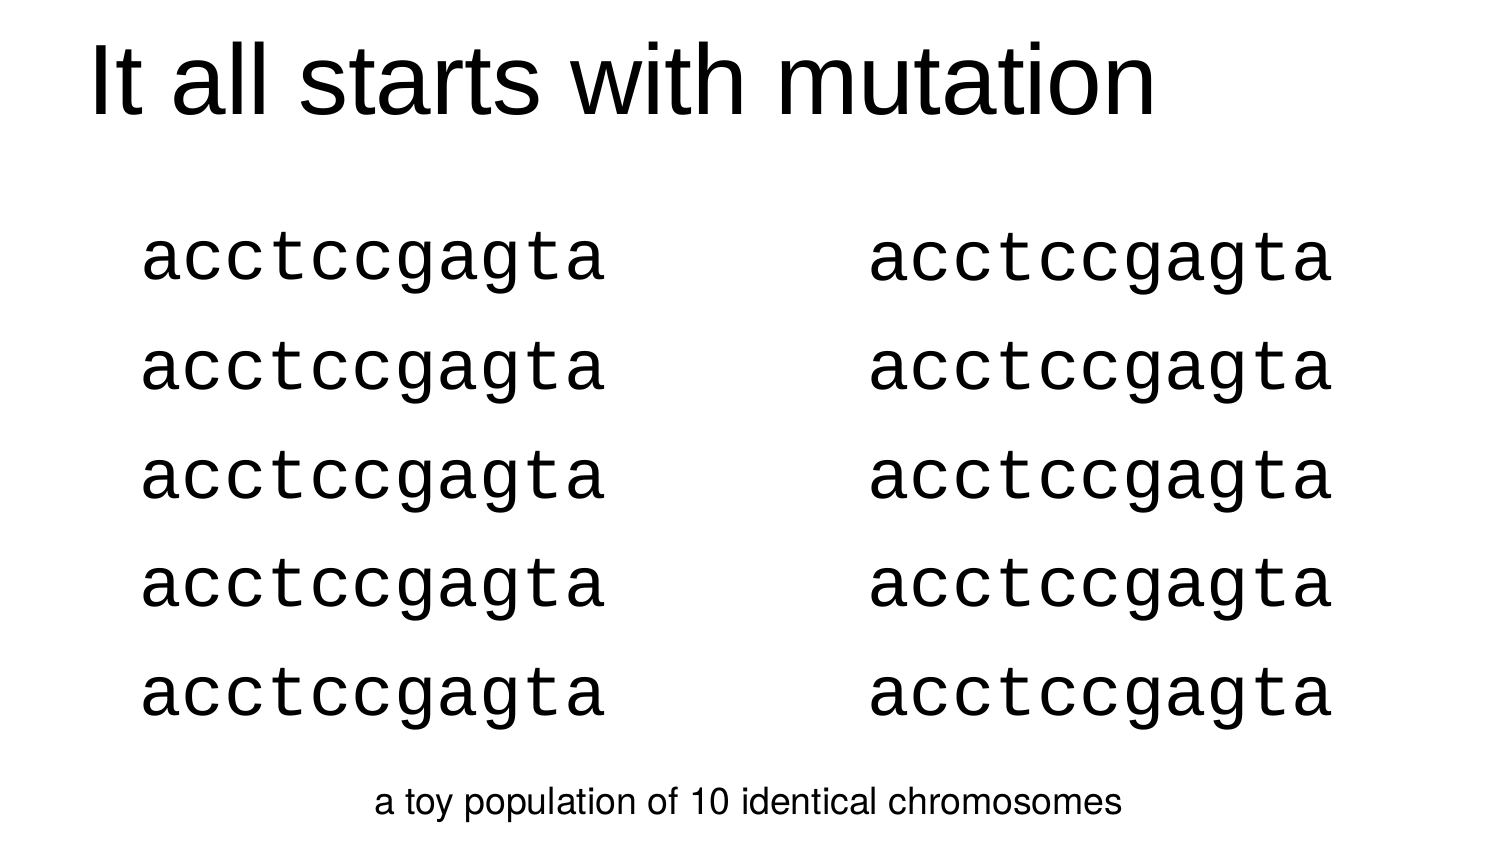

# It all starts with mutation
acctccgagta
acctccgagta
acctccgagta
acctccgagta
acctccgagta
acctccgagta
acctccgagta
acctccgagta
acctccgagta
acctccgagta
a toy population of 10 identical chromosomes